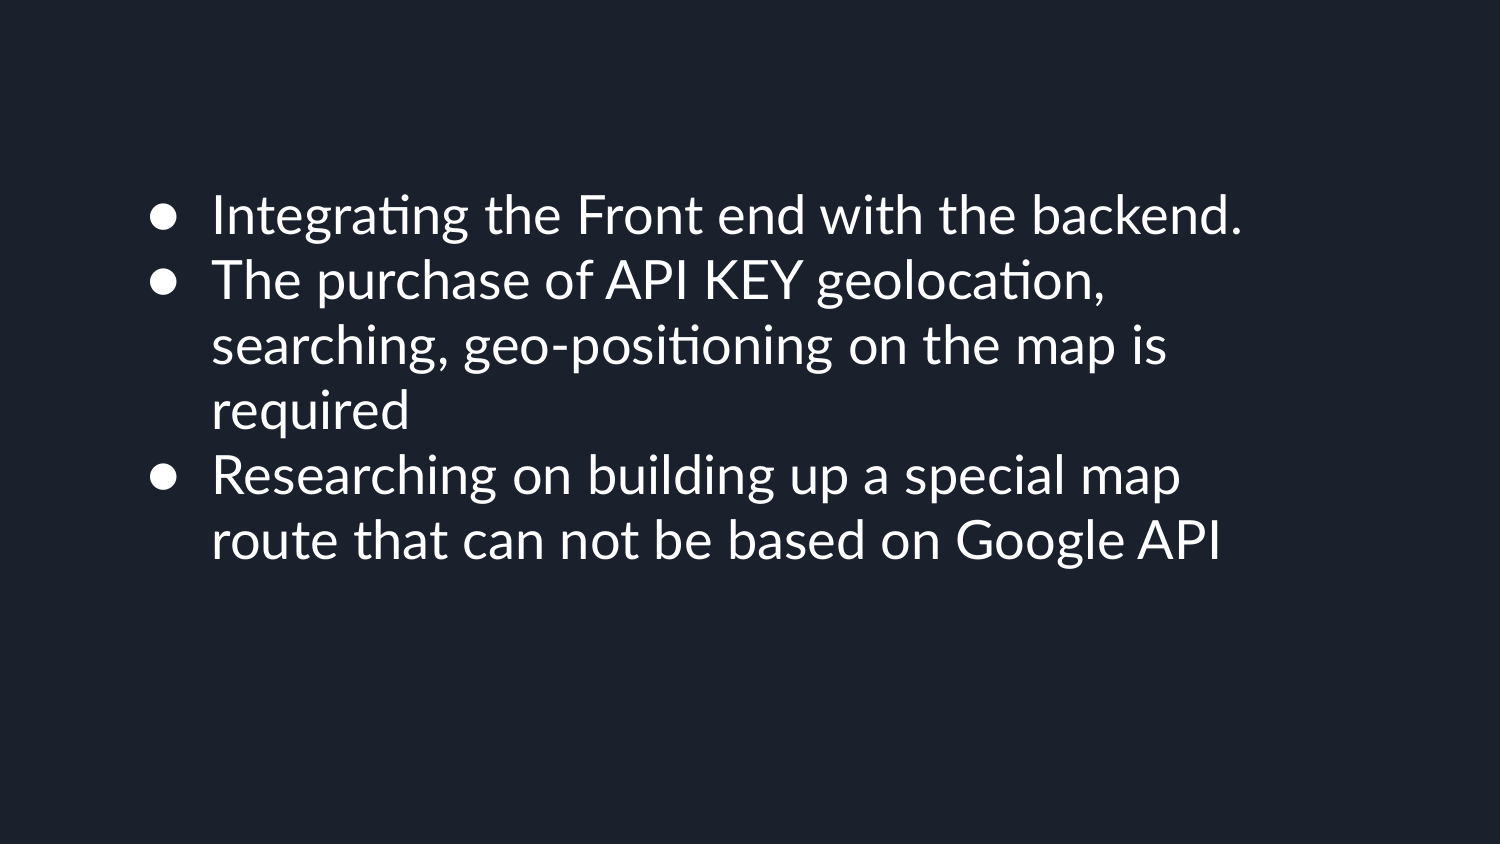

Integrating the Front end with the backend.
The purchase of API KEY geolocation, searching, geo-positioning on the map is required
Researching on building up a special map route that can not be based on Google API